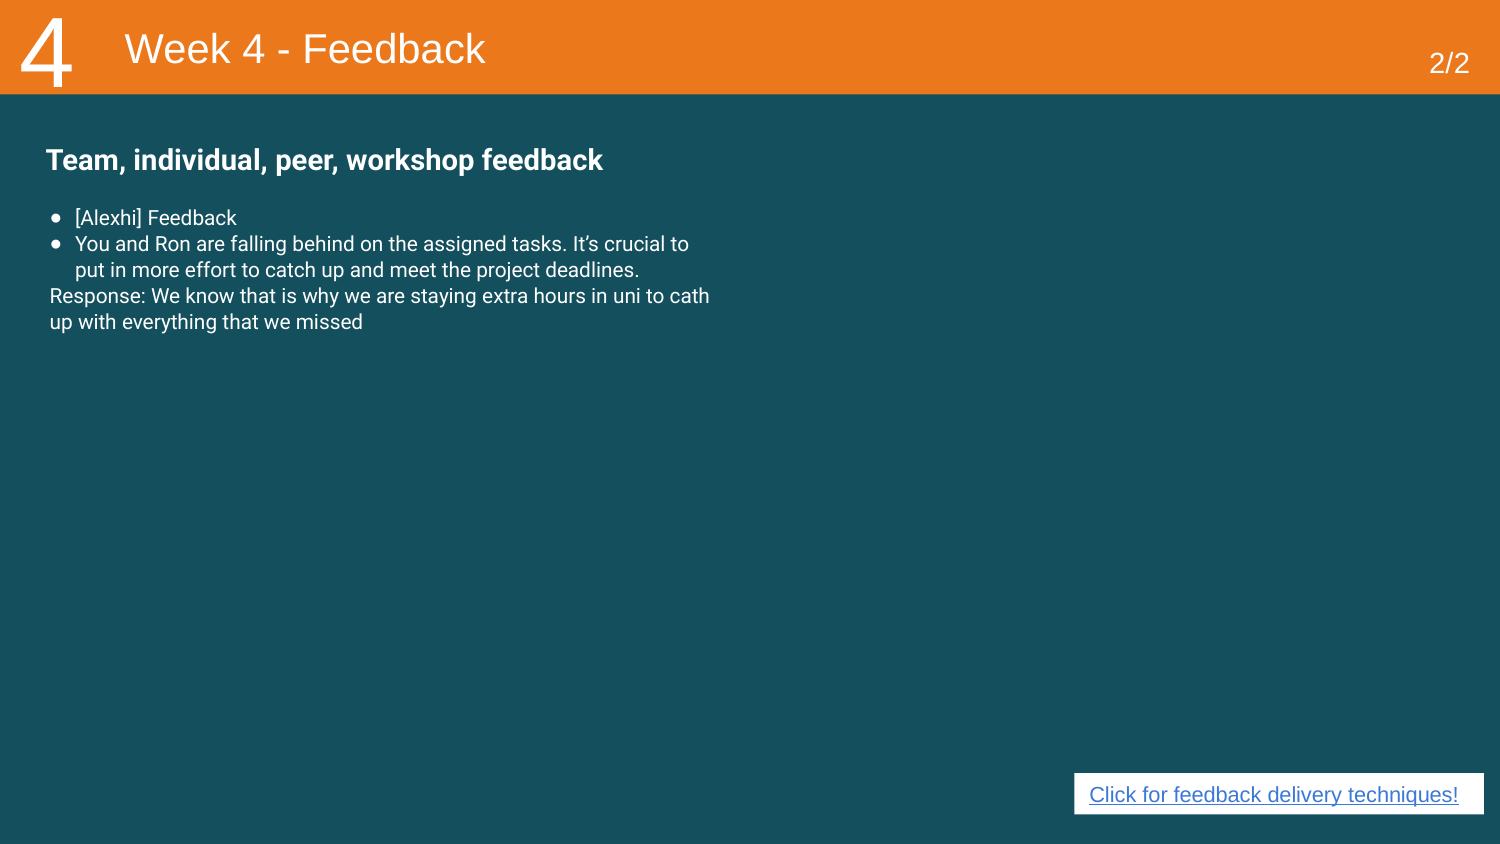

4
# Week 4 - Feedback
2/2
Team, individual, peer, workshop feedback
[Alexhi] Feedback
You and Ron are falling behind on the assigned tasks. It’s crucial to put in more effort to catch up and meet the project deadlines.
Response: We know that is why we are staying extra hours in uni to cath up with everything that we missed
Click for feedback delivery techniques!